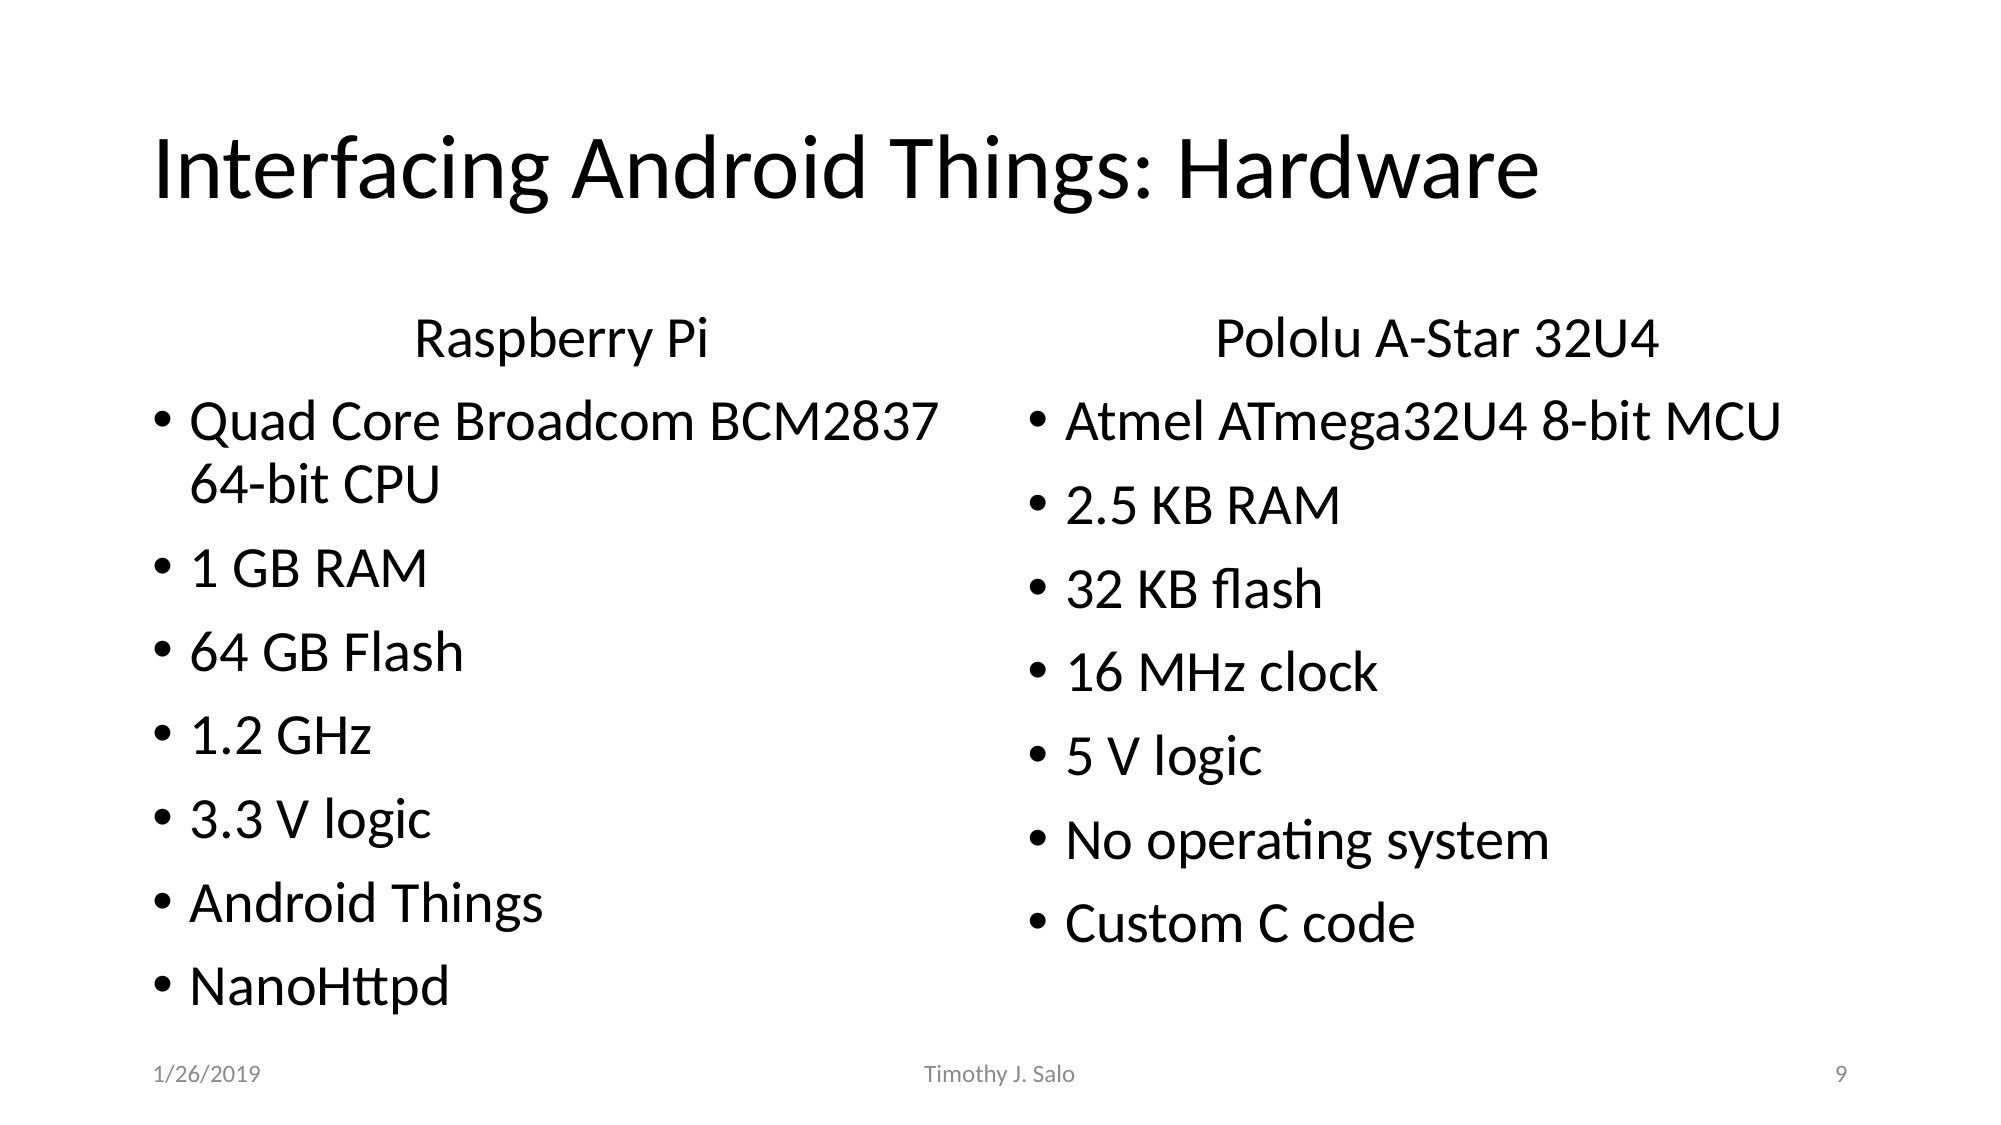

# Interfacing Android Things: Hardware
Raspberry Pi
Quad Core Broadcom BCM2837 64-bit CPU
1 GB RAM
64 GB Flash
1.2 GHz
3.3 V logic
Android Things
NanoHttpd
Pololu A-Star 32U4
Atmel ATmega32U4 8-bit MCU
2.5 KB RAM
32 KB flash
16 MHz clock
5 V logic
No operating system
Custom C code
1/26/2019
Timothy J. Salo
9